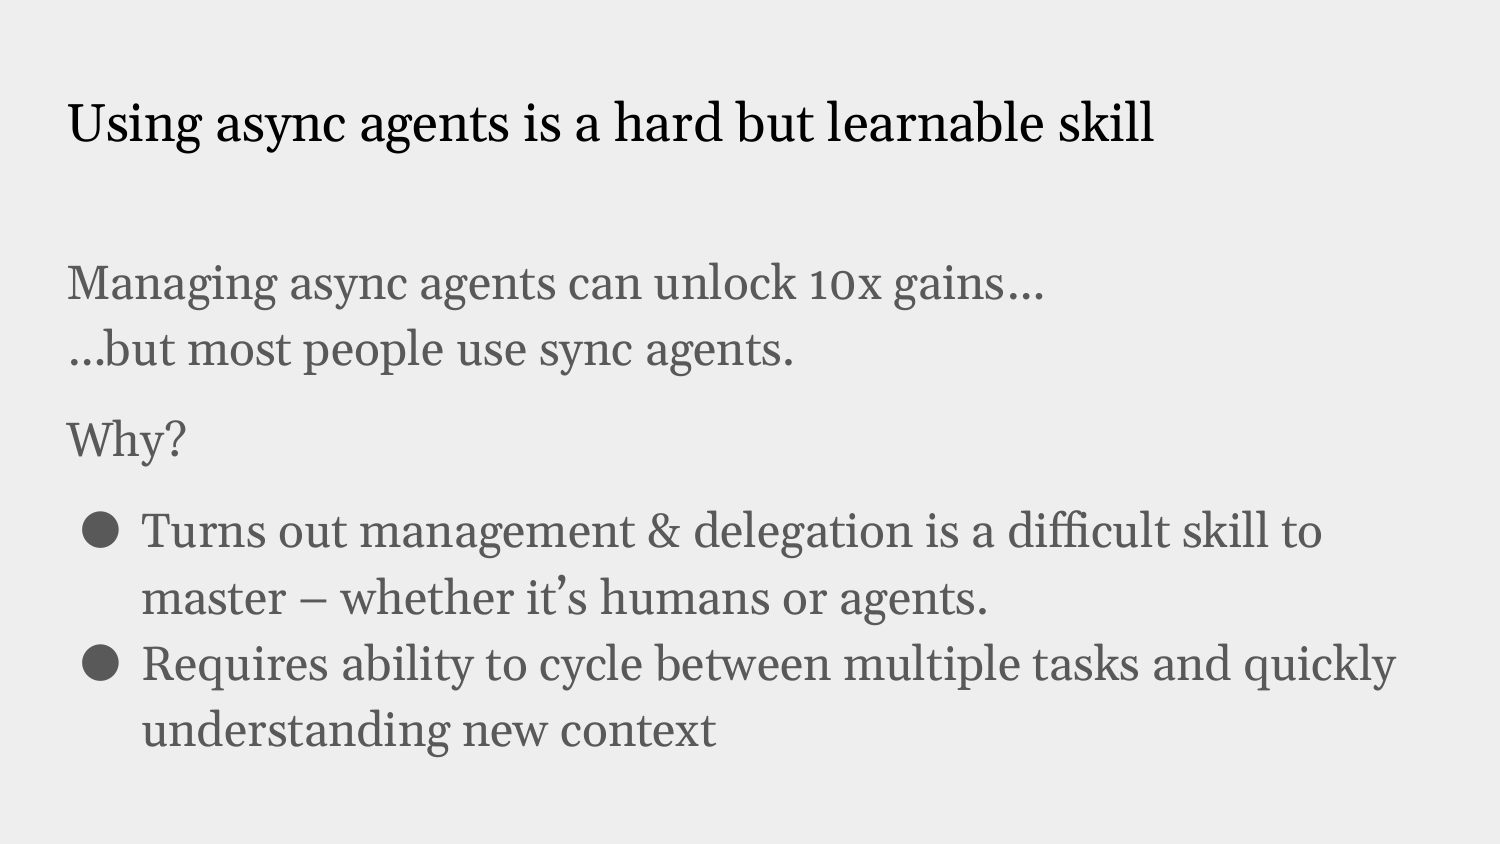

# Using async agents is a hard but learnable skill
Managing async agents can unlock 10x gains…
…but most people use sync agents.
Why?
Turns out management & delegation is a difficult skill to master – whether it’s humans or agents.
Requires ability to cycle between multiple tasks and quickly understanding new context